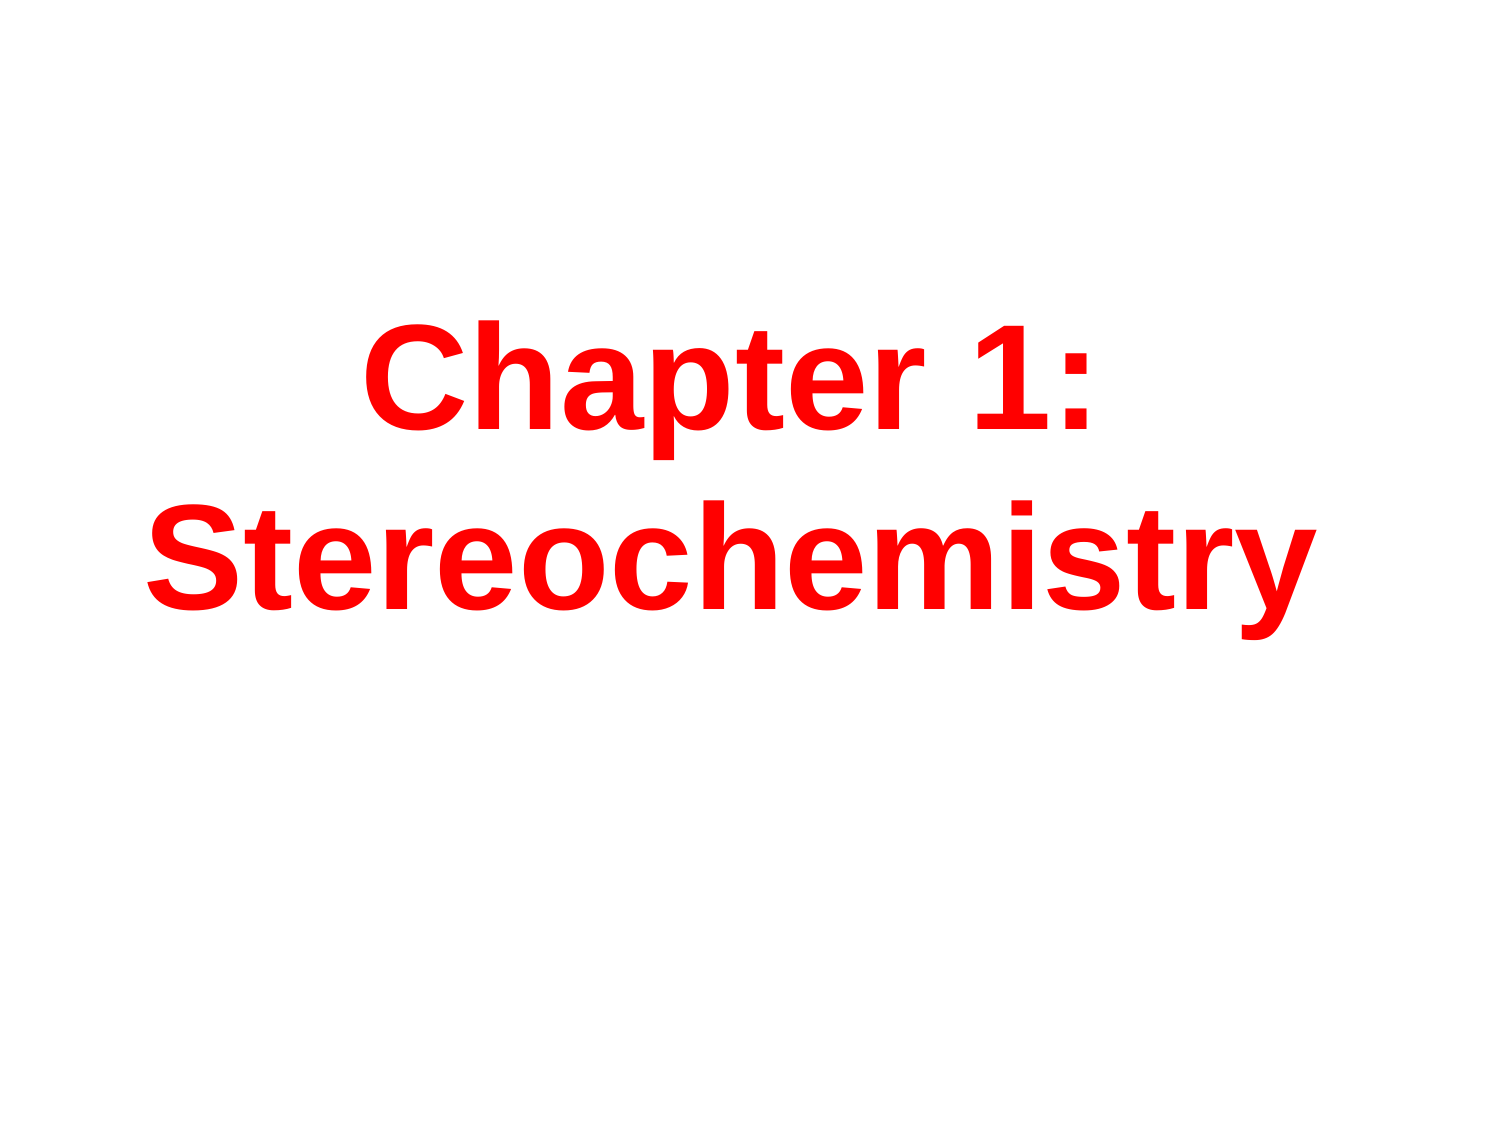

# Chapter 1: Stereochemistry
|  |
| --- |